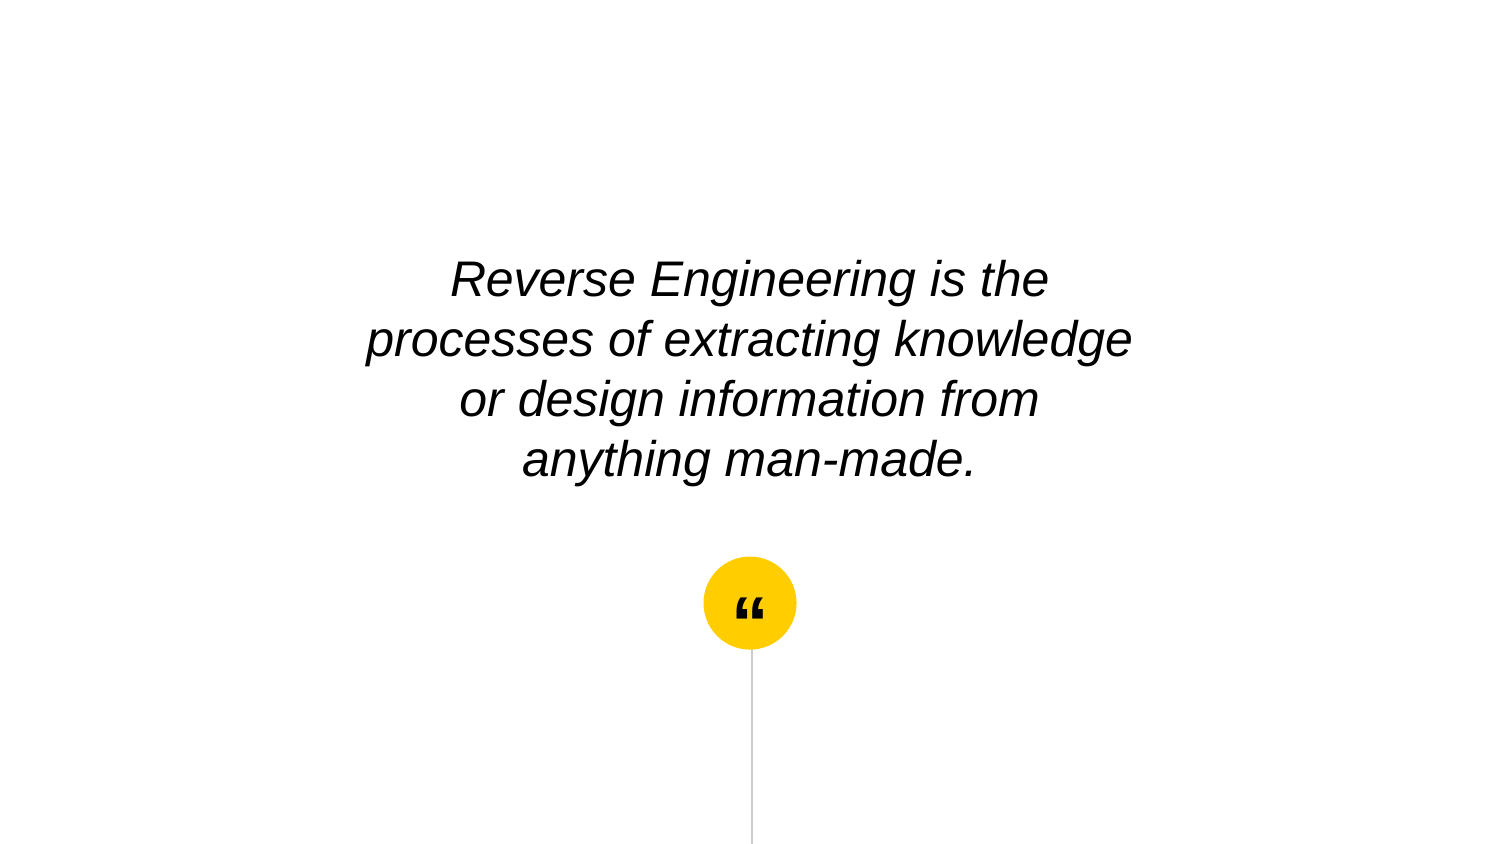

Reverse Engineering is the processes of extracting knowledge or design information from anything man-made.